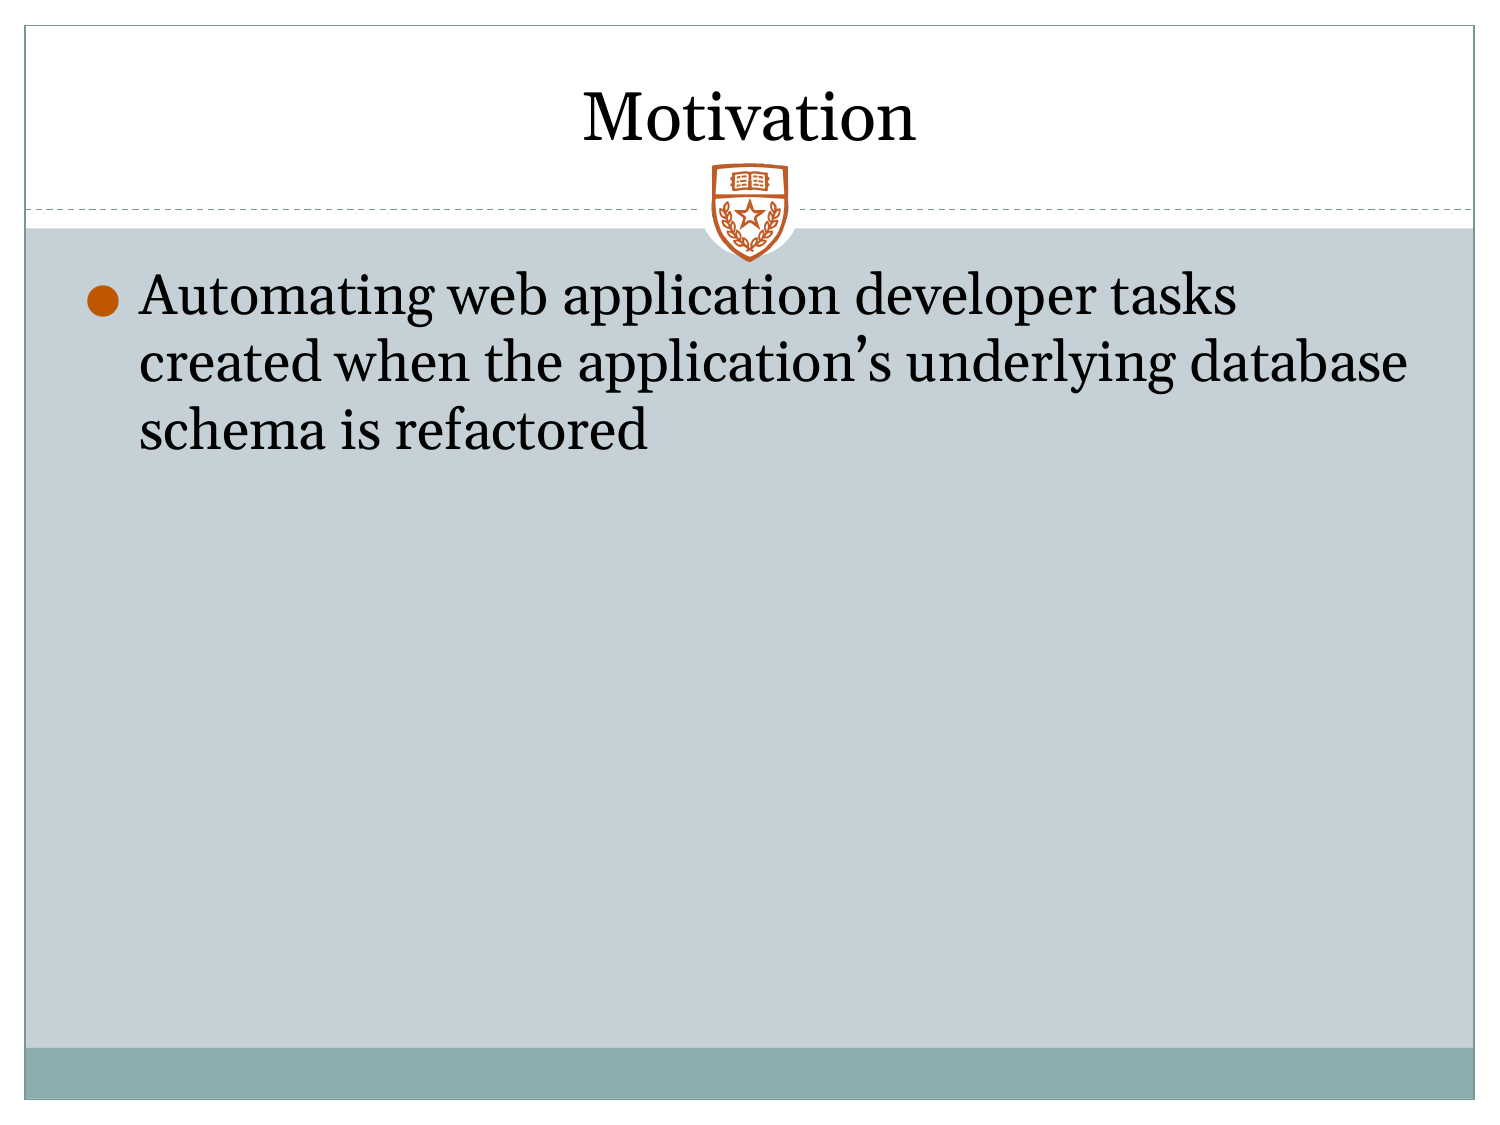

# Motivation
Automating web application developer tasks created when the application’s underlying database schema is refactored